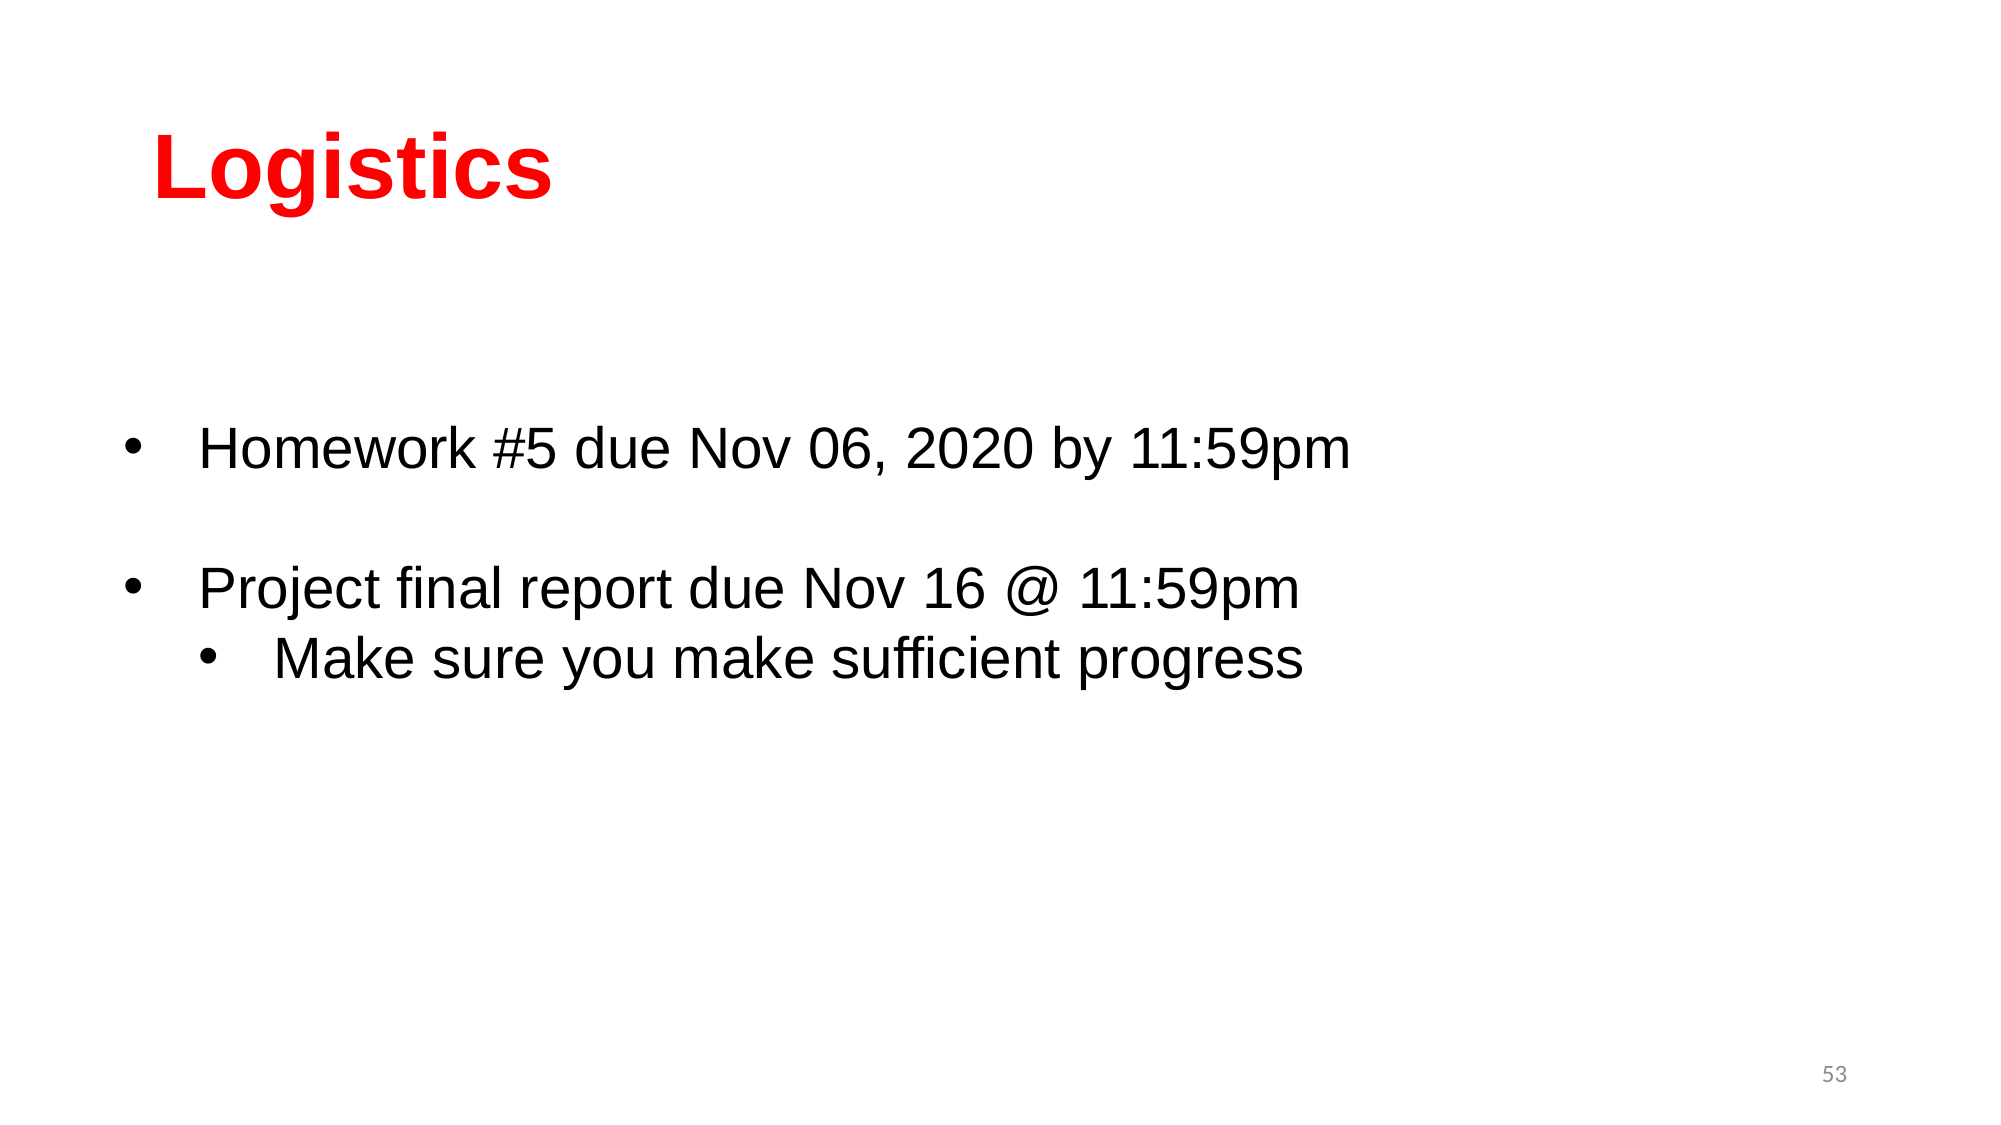

# Logistics

Homework #5 due Nov 06, 2020 by 11:59pm

Project final report due Nov 16 @ 11:59pm
Make sure you make sufficient progress

53